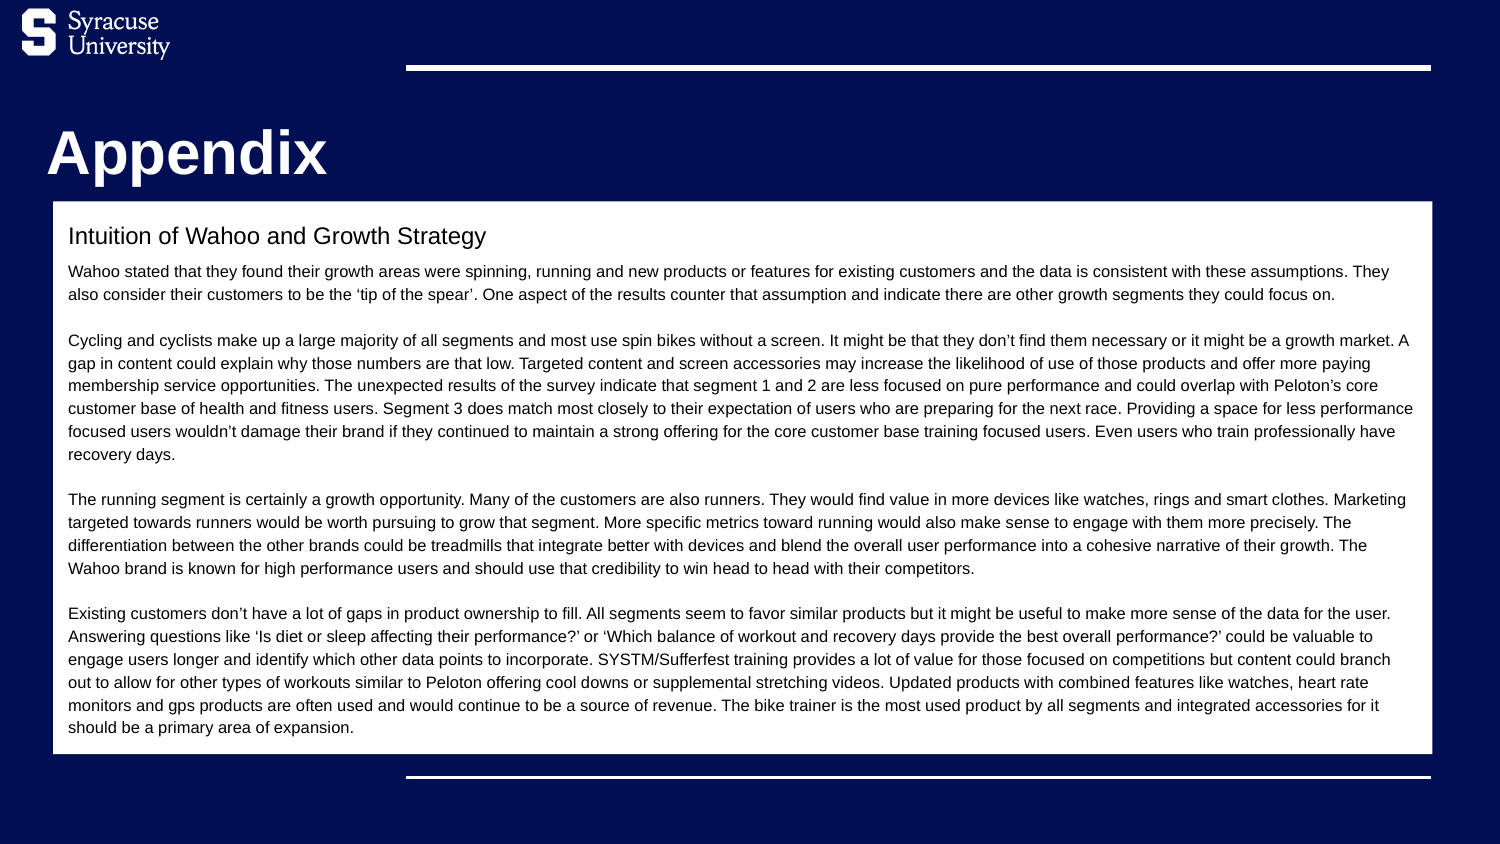

# Appendix
Intuition of Wahoo and Growth Strategy
Wahoo stated that they found their growth areas were spinning, running and new products or features for existing customers and the data is consistent with these assumptions. They also consider their customers to be the ‘tip of the spear’. One aspect of the results counter that assumption and indicate there are other growth segments they could focus on.

Cycling and cyclists make up a large majority of all segments and most use spin bikes without a screen. It might be that they don’t find them necessary or it might be a growth market. A gap in content could explain why those numbers are that low. Targeted content and screen accessories may increase the likelihood of use of those products and offer more paying membership service opportunities. The unexpected results of the survey indicate that segment 1 and 2 are less focused on pure performance and could overlap with Peloton’s core customer base of health and fitness users. Segment 3 does match most closely to their expectation of users who are preparing for the next race. Providing a space for less performance focused users wouldn’t damage their brand if they continued to maintain a strong offering for the core customer base training focused users. Even users who train professionally have recovery days.

The running segment is certainly a growth opportunity. Many of the customers are also runners. They would find value in more devices like watches, rings and smart clothes. Marketing targeted towards runners would be worth pursuing to grow that segment. More specific metrics toward running would also make sense to engage with them more precisely. The differentiation between the other brands could be treadmills that integrate better with devices and blend the overall user performance into a cohesive narrative of their growth. The Wahoo brand is known for high performance users and should use that credibility to win head to head with their competitors.

Existing customers don’t have a lot of gaps in product ownership to fill. All segments seem to favor similar products but it might be useful to make more sense of the data for the user. Answering questions like ‘Is diet or sleep affecting their performance?’ or ‘Which balance of workout and recovery days provide the best overall performance?’ could be valuable to engage users longer and identify which other data points to incorporate. SYSTM/Sufferfest training provides a lot of value for those focused on competitions but content could branch out to allow for other types of workouts similar to Peloton offering cool downs or supplemental stretching videos. Updated products with combined features like watches, heart rate monitors and gps products are often used and would continue to be a source of revenue. The bike trainer is the most used product by all segments and integrated accessories for it should be a primary area of expansion.